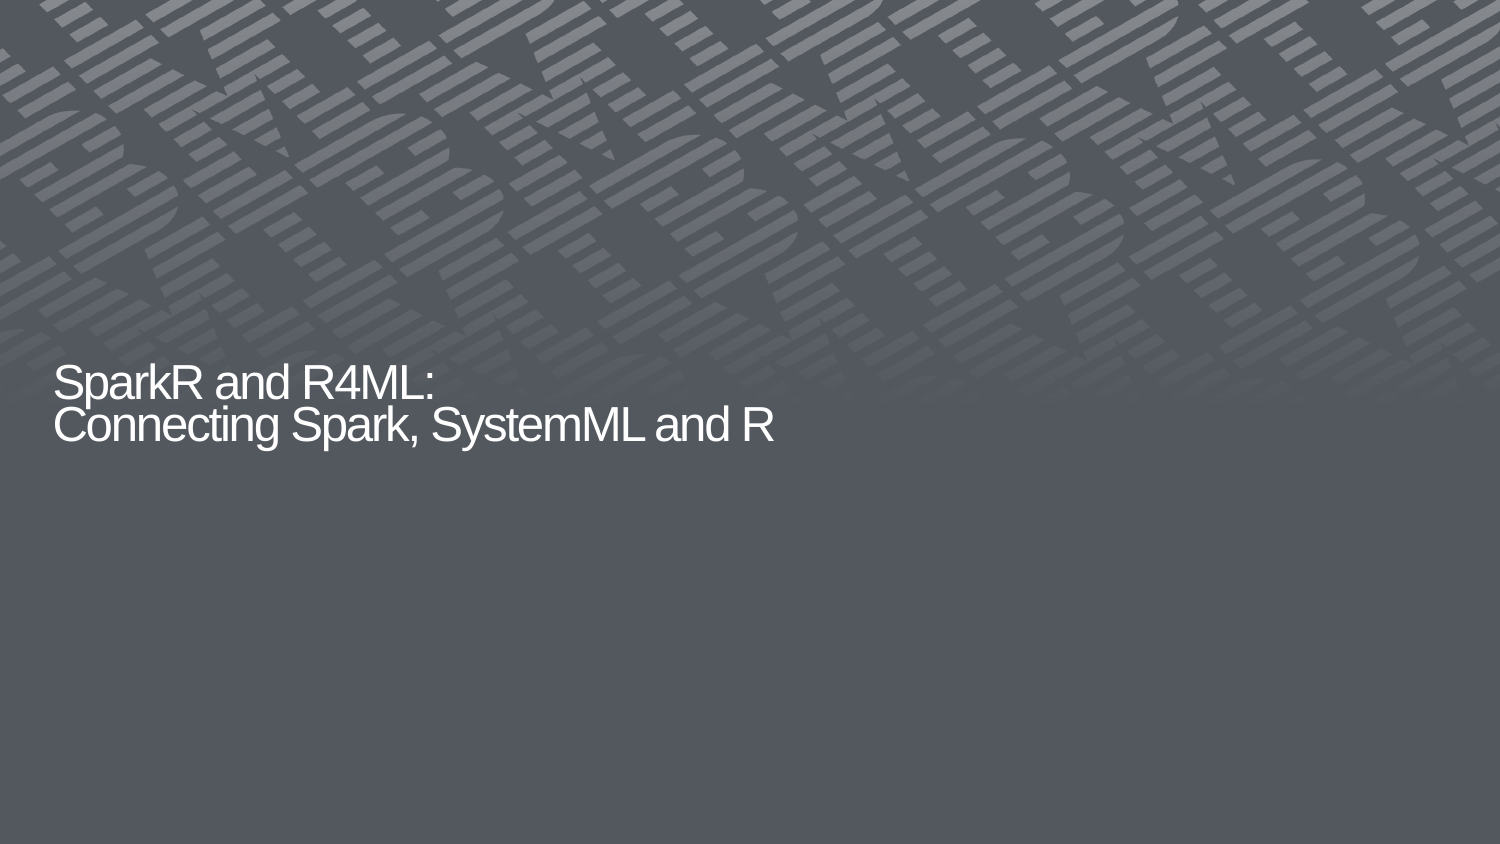

# SparkR and R4ML: Connecting Spark, SystemML and R